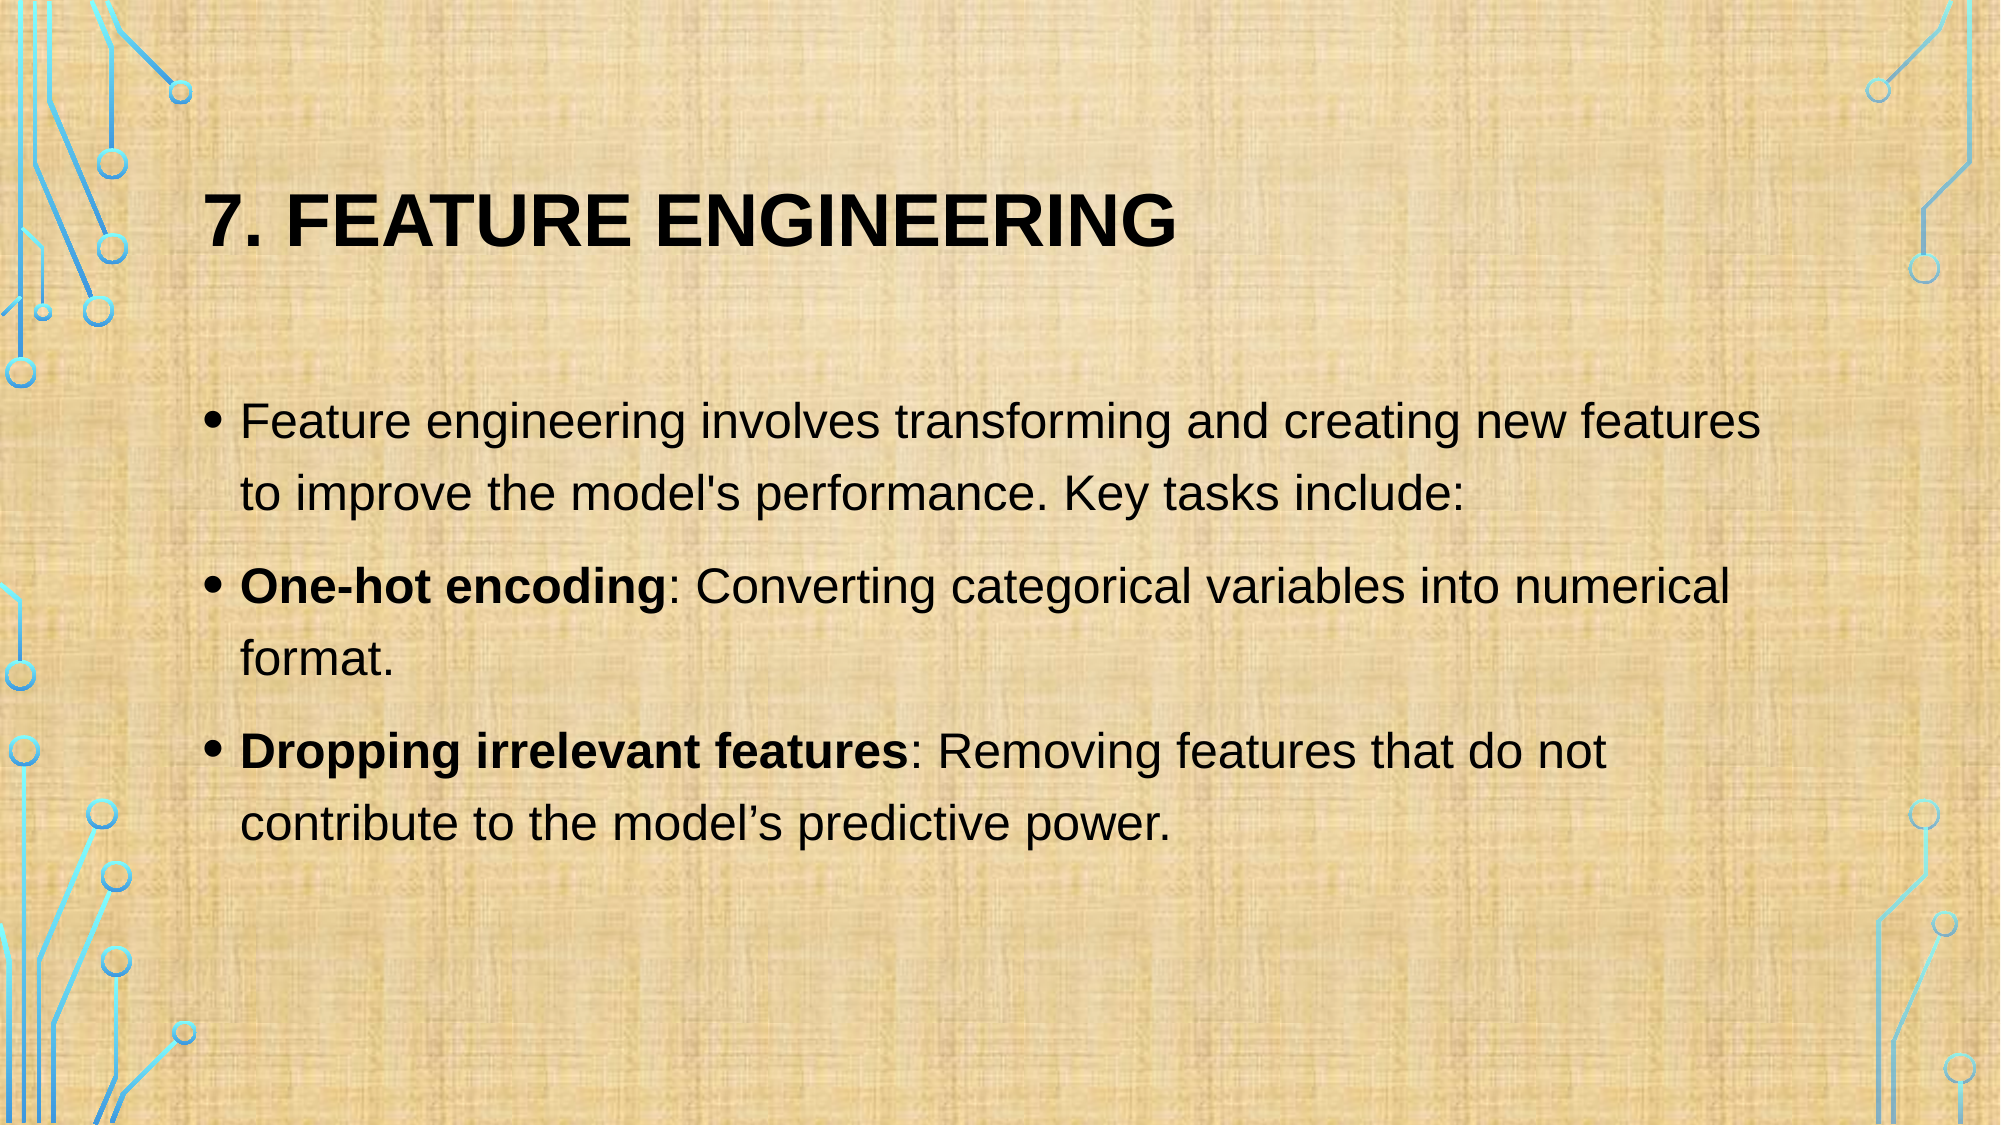

# 7. Feature Engineering
Feature engineering involves transforming and creating new features to improve the model's performance. Key tasks include:
One-hot encoding: Converting categorical variables into numerical format.
Dropping irrelevant features: Removing features that do not contribute to the model’s predictive power.